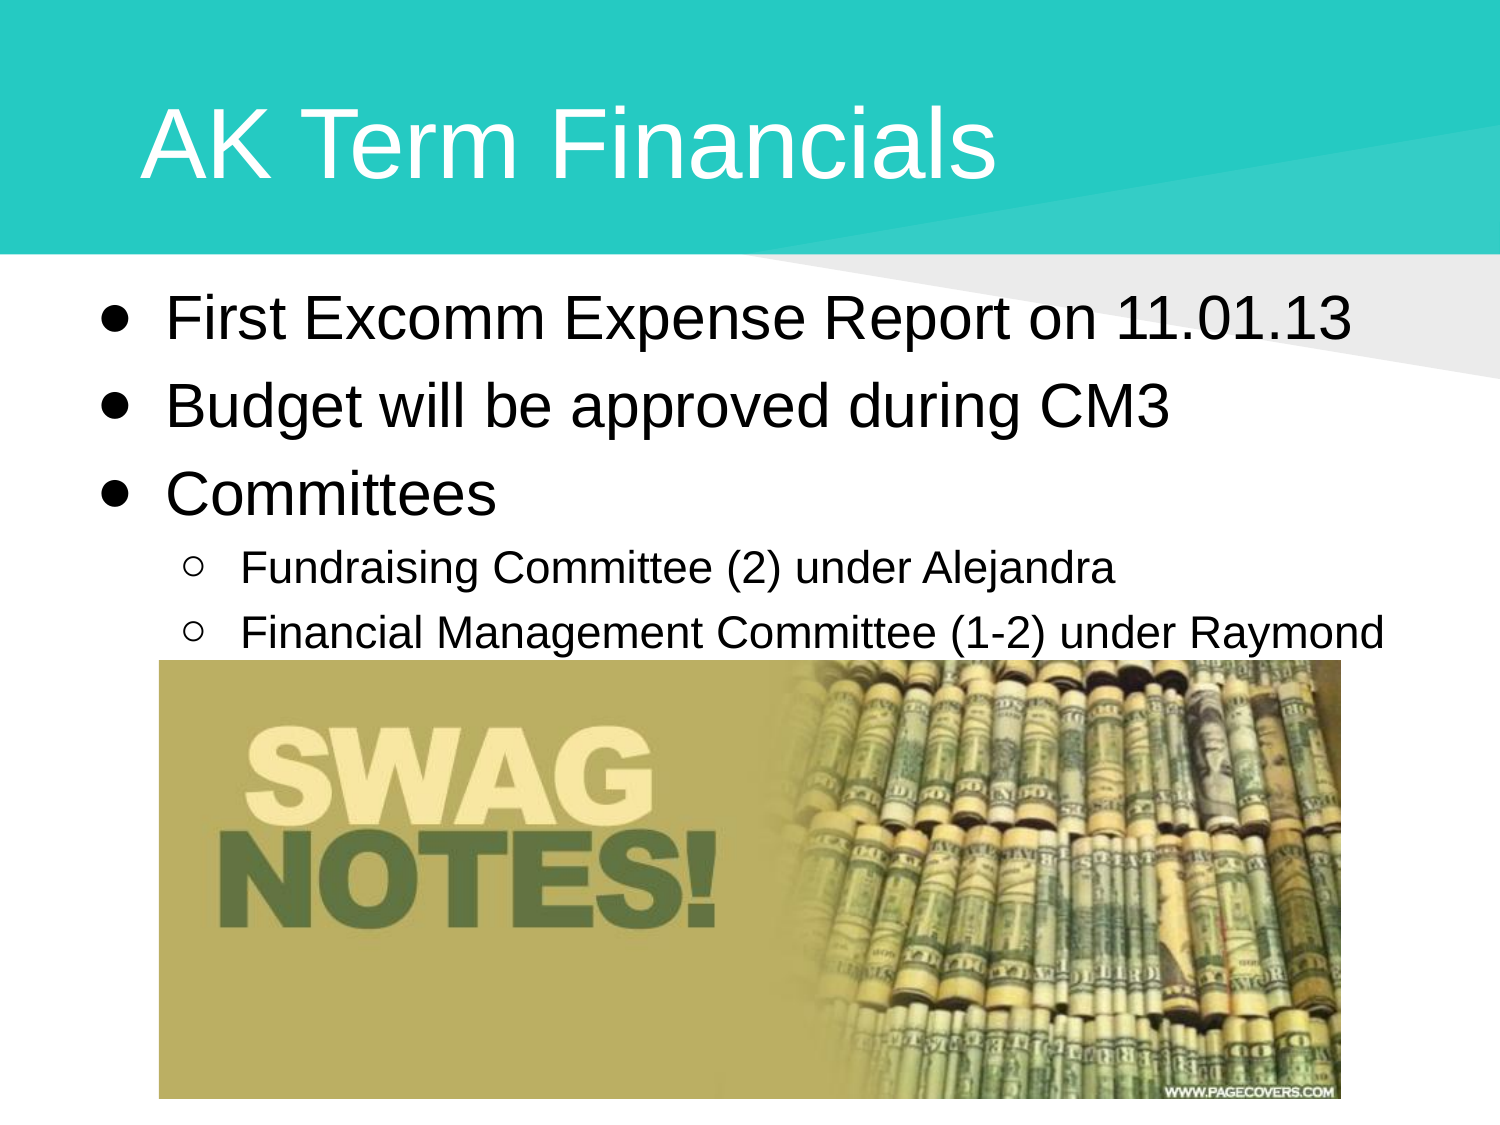

# AK Term Financials
First Excomm Expense Report on 11.01.13
Budget will be approved during CM3
Committees
Fundraising Committee (2) under Alejandra
Financial Management Committee (1-2) under Raymond